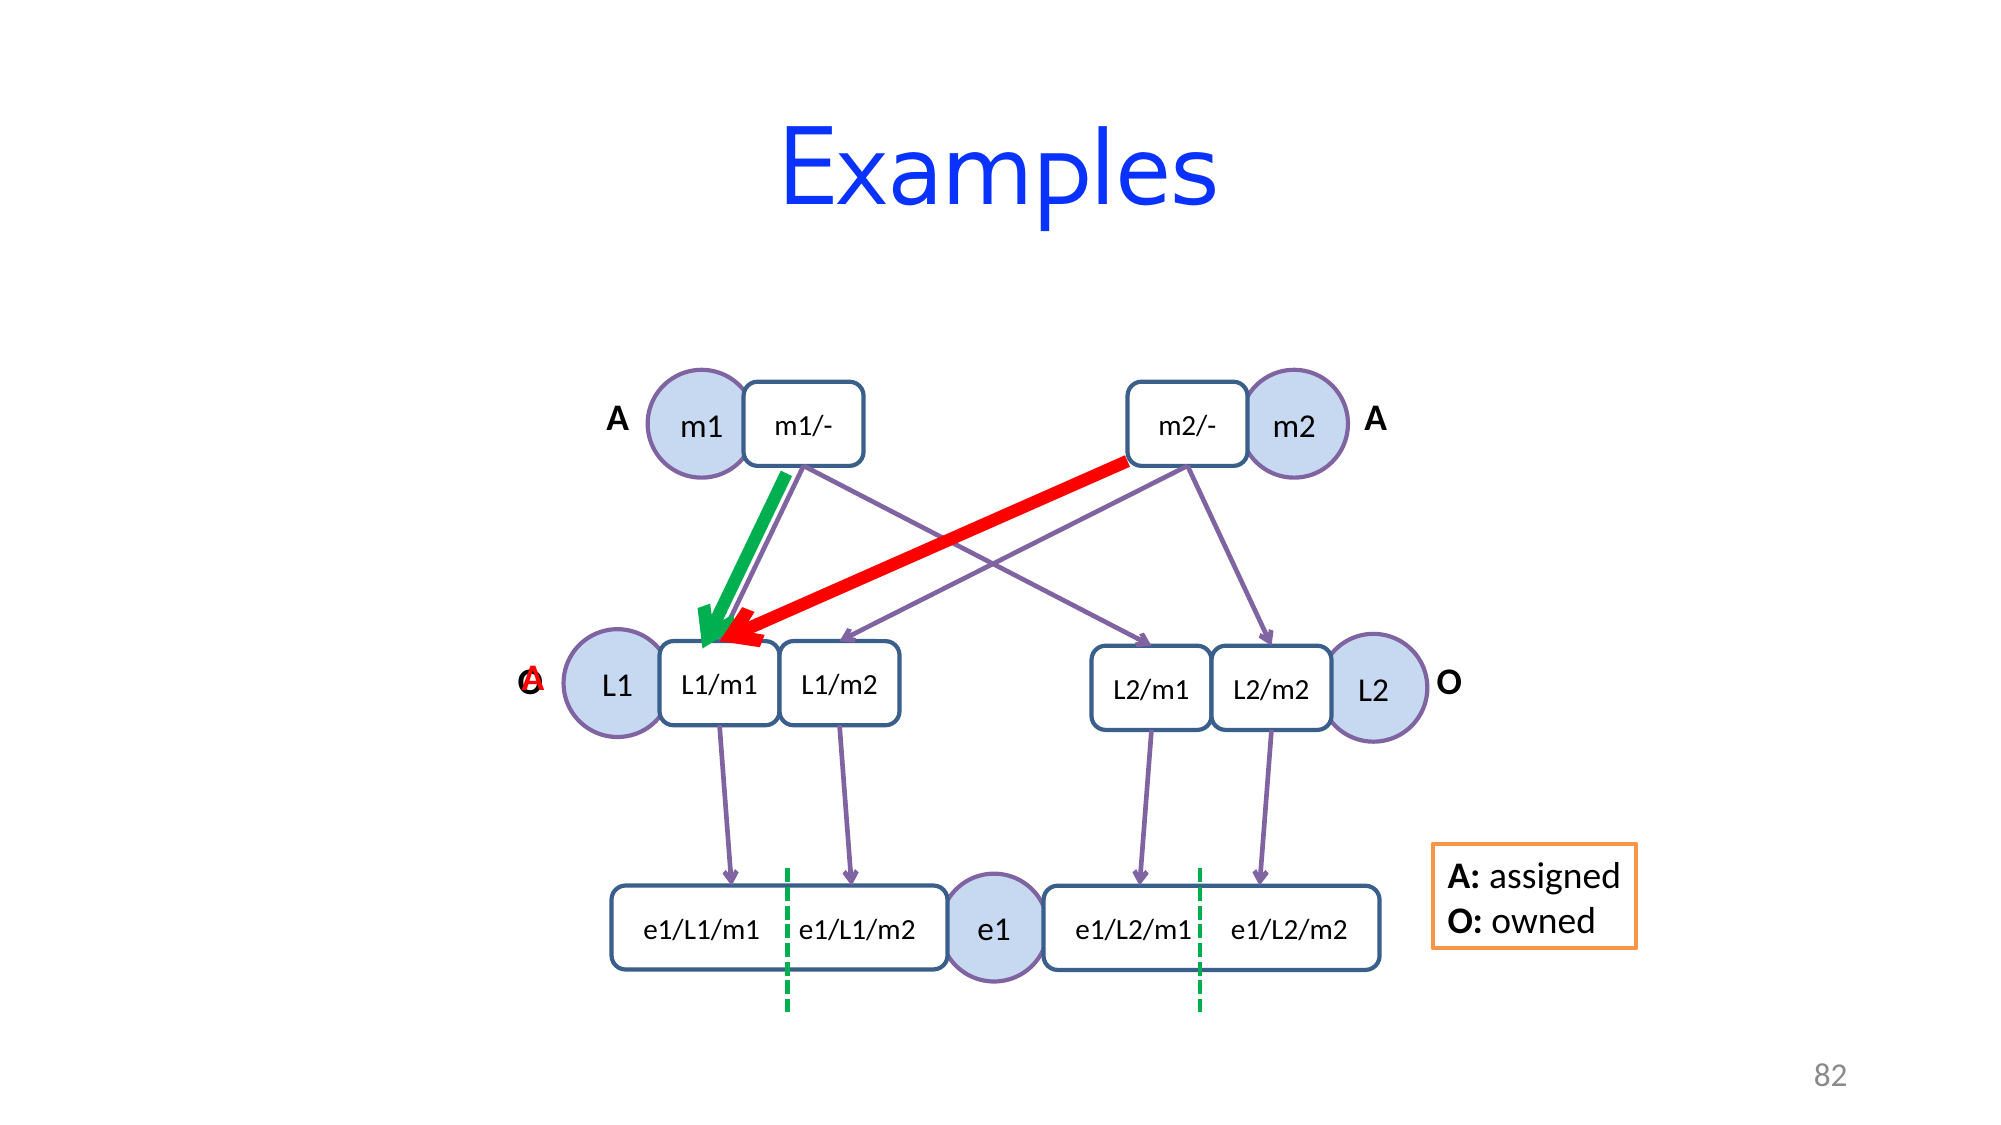

# Examples
m1
m2
m1/-
m2/-
A
A
L1
L2
L1/m1
L1/m2
A
L2/m1
L2/m2
O
O
A: assigned
O: owned
O
e1
e1/L1/m1      e1/L1/m2
e1/L2/m1      e1/L2/m2
82